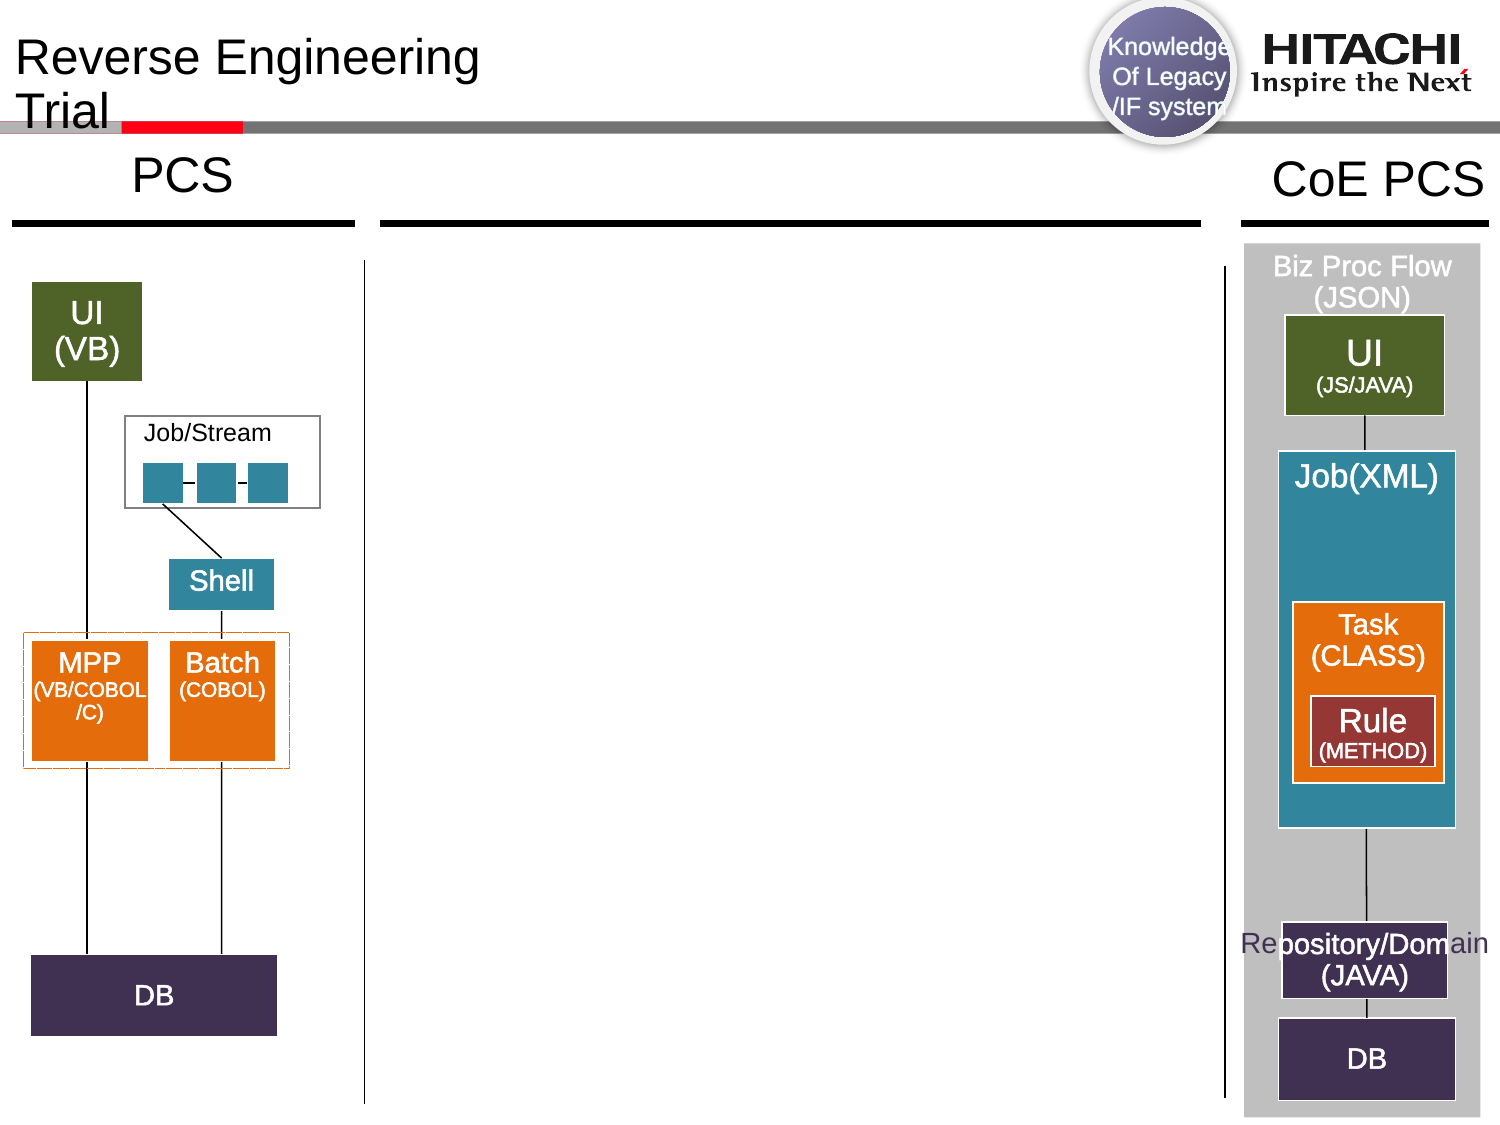

Knowledge
Of Legacy
/IF system
# Reverse Engineering Trial
CoE PCS
PCS
Biz Proc Flow
(JSON)
UI
(VB)
UI
(JS/JAVA)
Job/Stream

Job(XML)

Shell
Task
(CLASS)

MPP
(VB/COBOL
/C)
Batch
(COBOL)
Rule
(METHOD)
Repository/Domain
(JAVA)
DB
DB